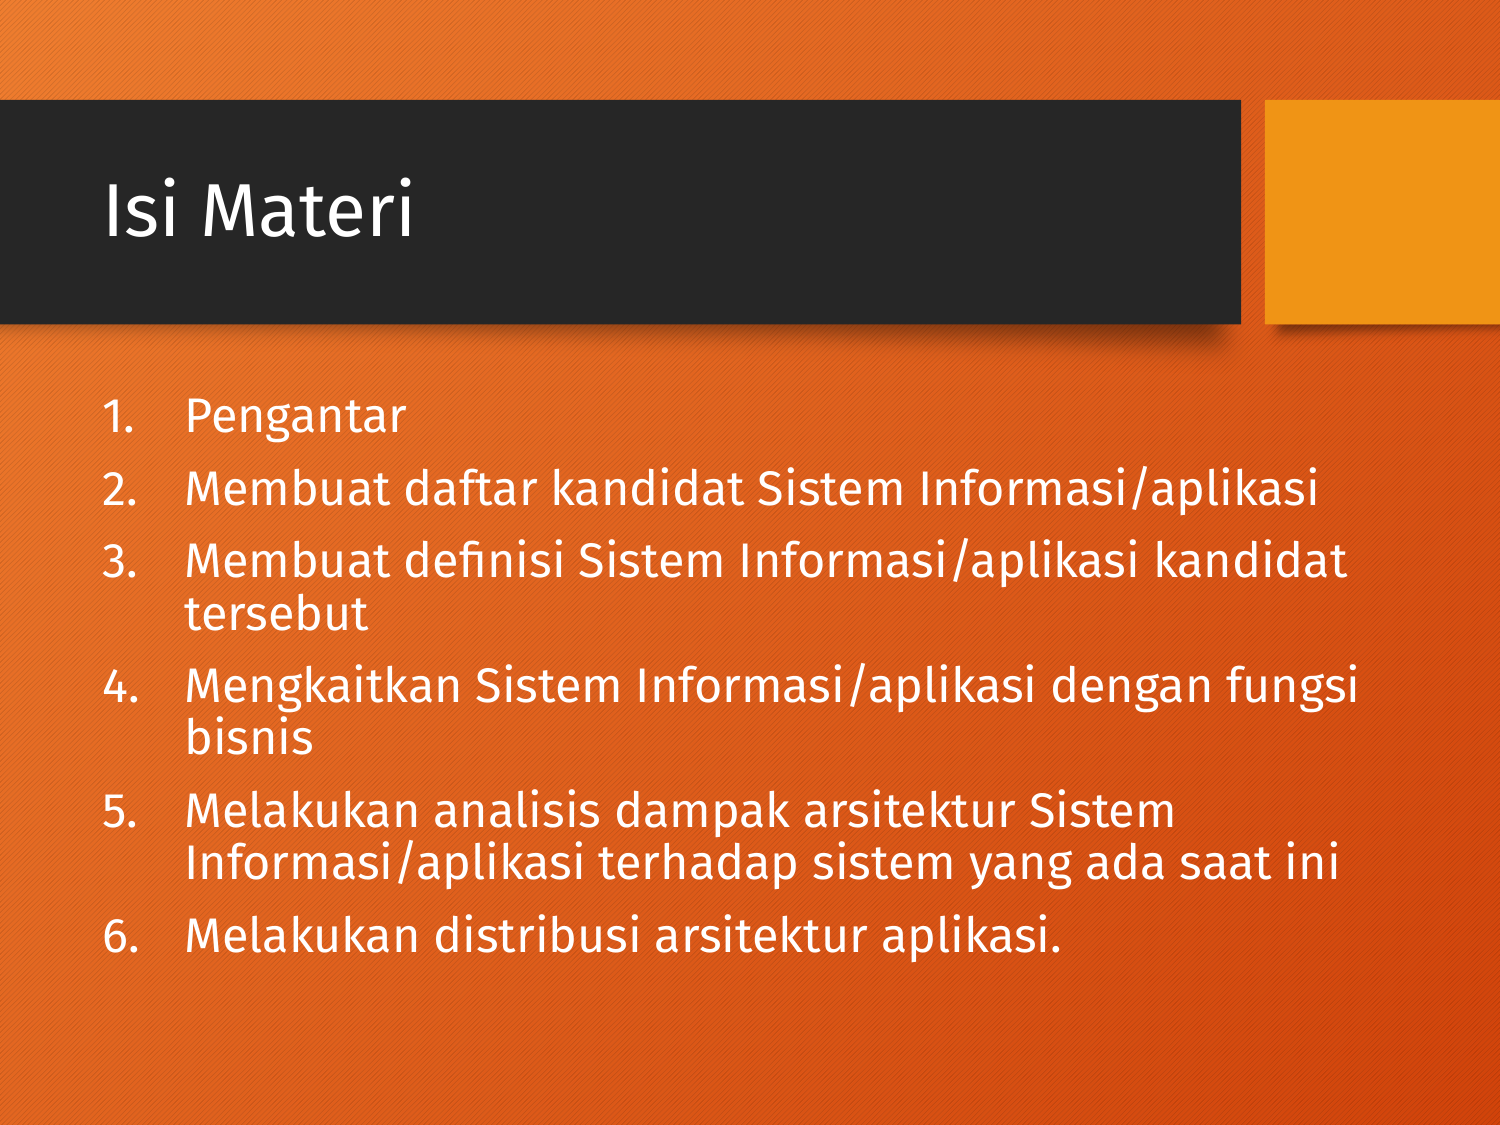

# Isi Materi
Pengantar
Membuat daftar kandidat Sistem Informasi/aplikasi
Membuat definisi Sistem Informasi/aplikasi kandidat tersebut
Mengkaitkan Sistem Informasi/aplikasi dengan fungsi bisnis
Melakukan analisis dampak arsitektur Sistem Informasi/aplikasi terhadap sistem yang ada saat ini
Melakukan distribusi arsitektur aplikasi.